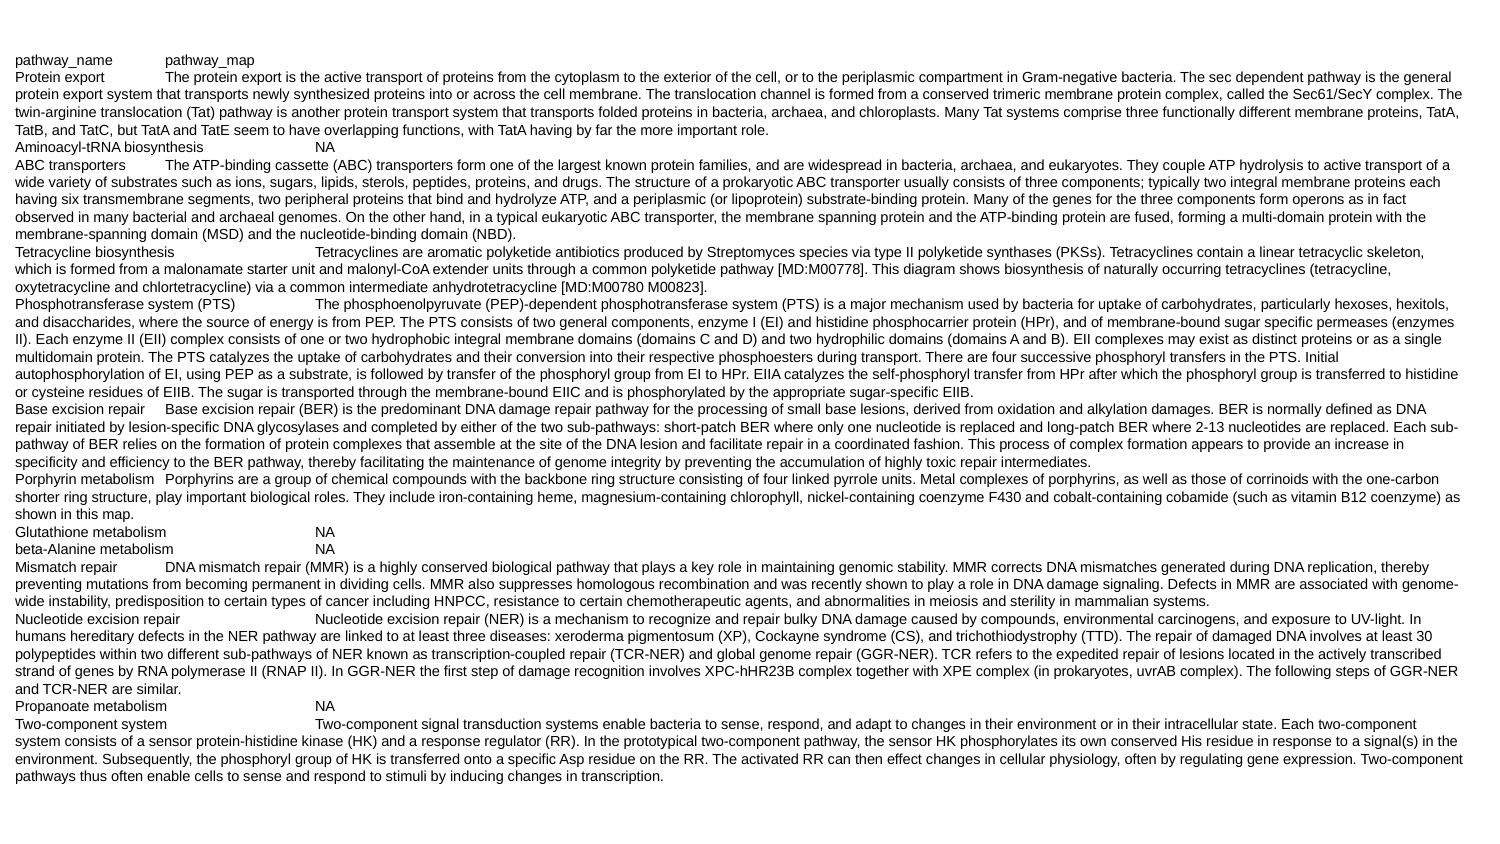

pathway_name	pathway_map
Protein export	The protein export is the active transport of proteins from the cytoplasm to the exterior of the cell, or to the periplasmic compartment in Gram-negative bacteria. The sec dependent pathway is the general protein export system that transports newly synthesized proteins into or across the cell membrane. The translocation channel is formed from a conserved trimeric membrane protein complex, called the Sec61/SecY complex. The twin-arginine translocation (Tat) pathway is another protein transport system that transports folded proteins in bacteria, archaea, and chloroplasts. Many Tat systems comprise three functionally different membrane proteins, TatA, TatB, and TatC, but TatA and TatE seem to have overlapping functions, with TatA having by far the more important role.
Aminoacyl-tRNA biosynthesis	NA
ABC transporters	The ATP-binding cassette (ABC) transporters form one of the largest known protein families, and are widespread in bacteria, archaea, and eukaryotes. They couple ATP hydrolysis to active transport of a wide variety of substrates such as ions, sugars, lipids, sterols, peptides, proteins, and drugs. The structure of a prokaryotic ABC transporter usually consists of three components; typically two integral membrane proteins each having six transmembrane segments, two peripheral proteins that bind and hydrolyze ATP, and a periplasmic (or lipoprotein) substrate-binding protein. Many of the genes for the three components form operons as in fact observed in many bacterial and archaeal genomes. On the other hand, in a typical eukaryotic ABC transporter, the membrane spanning protein and the ATP-binding protein are fused, forming a multi-domain protein with the membrane-spanning domain (MSD) and the nucleotide-binding domain (NBD).
Tetracycline biosynthesis	Tetracyclines are aromatic polyketide antibiotics produced by Streptomyces species via type II polyketide synthases (PKSs). Tetracyclines contain a linear tetracyclic skeleton, which is formed from a malonamate starter unit and malonyl-CoA extender units through a common polyketide pathway [MD:M00778]. This diagram shows biosynthesis of naturally occurring tetracyclines (tetracycline, oxytetracycline and chlortetracycline) via a common intermediate anhydrotetracycline [MD:M00780 M00823].
Phosphotransferase system (PTS)	The phosphoenolpyruvate (PEP)-dependent phosphotransferase system (PTS) is a major mechanism used by bacteria for uptake of carbohydrates, particularly hexoses, hexitols, and disaccharides, where the source of energy is from PEP. The PTS consists of two general components, enzyme I (EI) and histidine phosphocarrier protein (HPr), and of membrane-bound sugar specific permeases (enzymes II). Each enzyme II (EII) complex consists of one or two hydrophobic integral membrane domains (domains C and D) and two hydrophilic domains (domains A and B). EII complexes may exist as distinct proteins or as a single multidomain protein. The PTS catalyzes the uptake of carbohydrates and their conversion into their respective phosphoesters during transport. There are four successive phosphoryl transfers in the PTS. Initial autophosphorylation of EI, using PEP as a substrate, is followed by transfer of the phosphoryl group from EI to HPr. EIIA catalyzes the self-phosphoryl transfer from HPr after which the phosphoryl group is transferred to histidine or cysteine residues of EIIB. The sugar is transported through the membrane-bound EIIC and is phosphorylated by the appropriate sugar-specific EIIB.
Base excision repair	Base excision repair (BER) is the predominant DNA damage repair pathway for the processing of small base lesions, derived from oxidation and alkylation damages. BER is normally defined as DNA repair initiated by lesion-specific DNA glycosylases and completed by either of the two sub-pathways: short-patch BER where only one nucleotide is replaced and long-patch BER where 2-13 nucleotides are replaced. Each sub-pathway of BER relies on the formation of protein complexes that assemble at the site of the DNA lesion and facilitate repair in a coordinated fashion. This process of complex formation appears to provide an increase in specificity and efficiency to the BER pathway, thereby facilitating the maintenance of genome integrity by preventing the accumulation of highly toxic repair intermediates.
Porphyrin metabolism	Porphyrins are a group of chemical compounds with the backbone ring structure consisting of four linked pyrrole units. Metal complexes of porphyrins, as well as those of corrinoids with the one-carbon shorter ring structure, play important biological roles. They include iron-containing heme, magnesium-containing chlorophyll, nickel-containing coenzyme F430 and cobalt-containing cobamide (such as vitamin B12 coenzyme) as shown in this map.
Glutathione metabolism	NA
beta-Alanine metabolism	NA
Mismatch repair	DNA mismatch repair (MMR) is a highly conserved biological pathway that plays a key role in maintaining genomic stability. MMR corrects DNA mismatches generated during DNA replication, thereby preventing mutations from becoming permanent in dividing cells. MMR also suppresses homologous recombination and was recently shown to play a role in DNA damage signaling. Defects in MMR are associated with genome-wide instability, predisposition to certain types of cancer including HNPCC, resistance to certain chemotherapeutic agents, and abnormalities in meiosis and sterility in mammalian systems.
Nucleotide excision repair	Nucleotide excision repair (NER) is a mechanism to recognize and repair bulky DNA damage caused by compounds, environmental carcinogens, and exposure to UV-light. In humans hereditary defects in the NER pathway are linked to at least three diseases: xeroderma pigmentosum (XP), Cockayne syndrome (CS), and trichothiodystrophy (TTD). The repair of damaged DNA involves at least 30 polypeptides within two different sub-pathways of NER known as transcription-coupled repair (TCR-NER) and global genome repair (GGR-NER). TCR refers to the expedited repair of lesions located in the actively transcribed strand of genes by RNA polymerase II (RNAP II). In GGR-NER the first step of damage recognition involves XPC-hHR23B complex together with XPE complex (in prokaryotes, uvrAB complex). The following steps of GGR-NER and TCR-NER are similar.
Propanoate metabolism	NA
Two-component system	Two-component signal transduction systems enable bacteria to sense, respond, and adapt to changes in their environment or in their intracellular state. Each two-component system consists of a sensor protein-histidine kinase (HK) and a response regulator (RR). In the prototypical two-component pathway, the sensor HK phosphorylates its own conserved His residue in response to a signal(s) in the environment. Subsequently, the phosphoryl group of HK is transferred onto a specific Asp residue on the RR. The activated RR can then effect changes in cellular physiology, often by regulating gene expression. Two-component pathways thus often enable cells to sense and respond to stimuli by inducing changes in transcription.